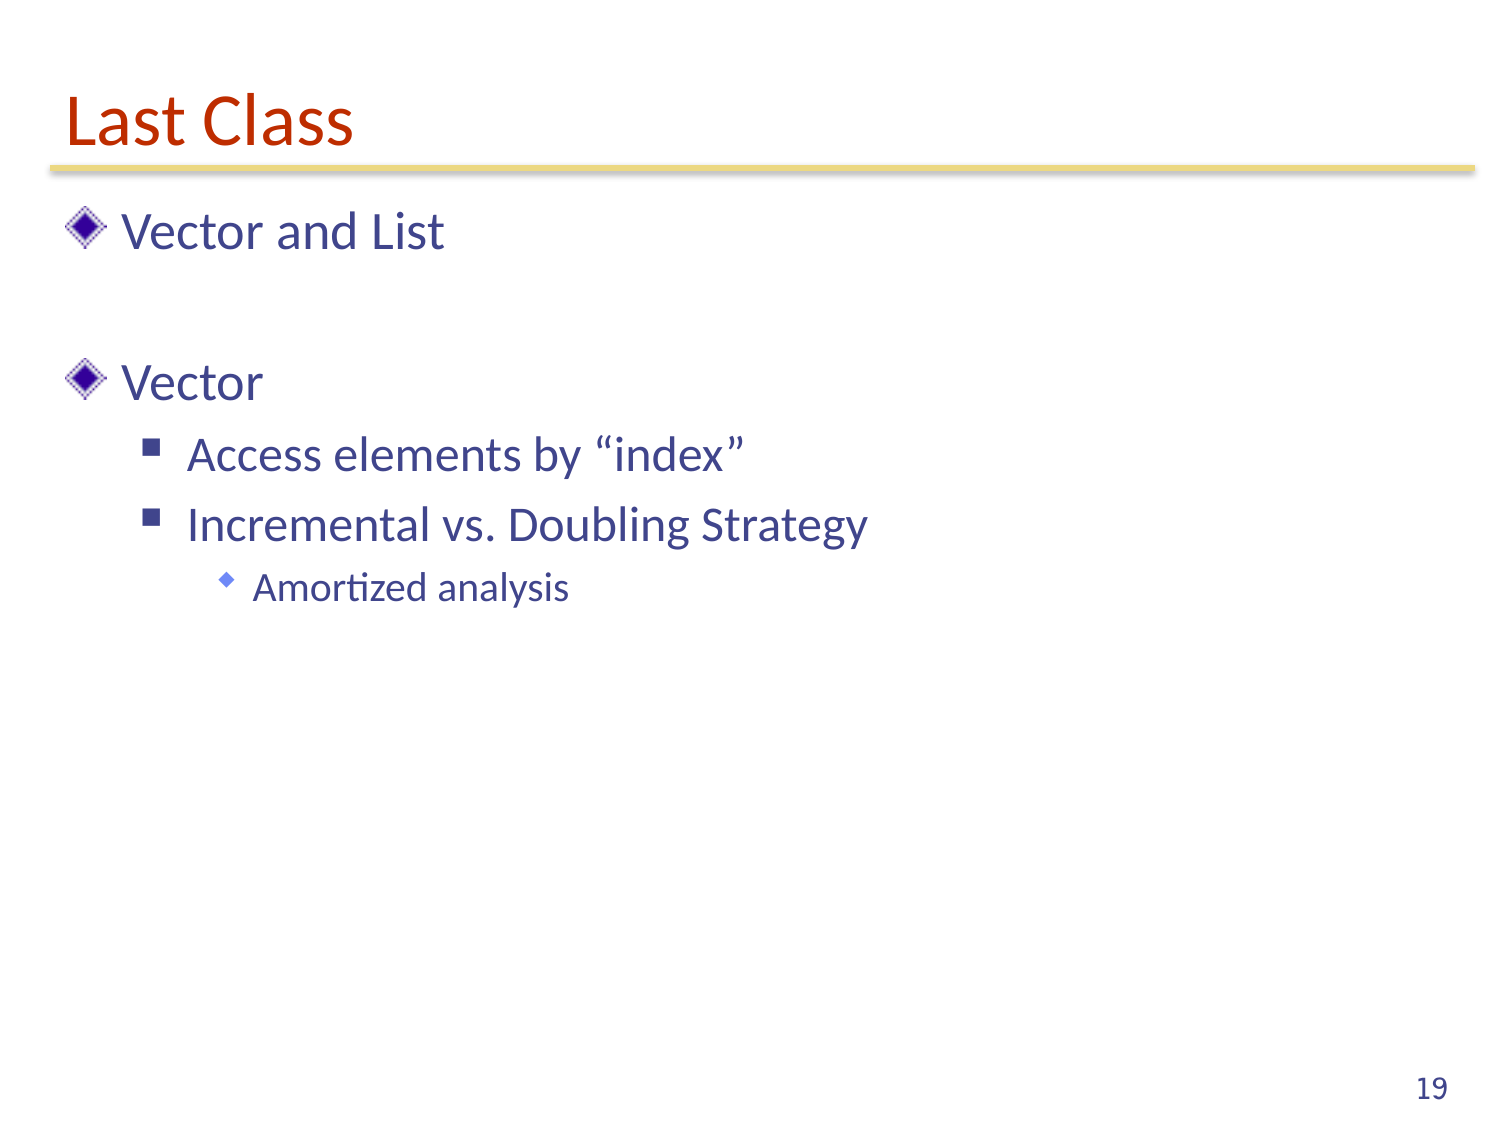

# Last Class
Vector and List

Vector
Access elements by “index”
Incremental vs. Doubling Strategy
Amortized analysis

19